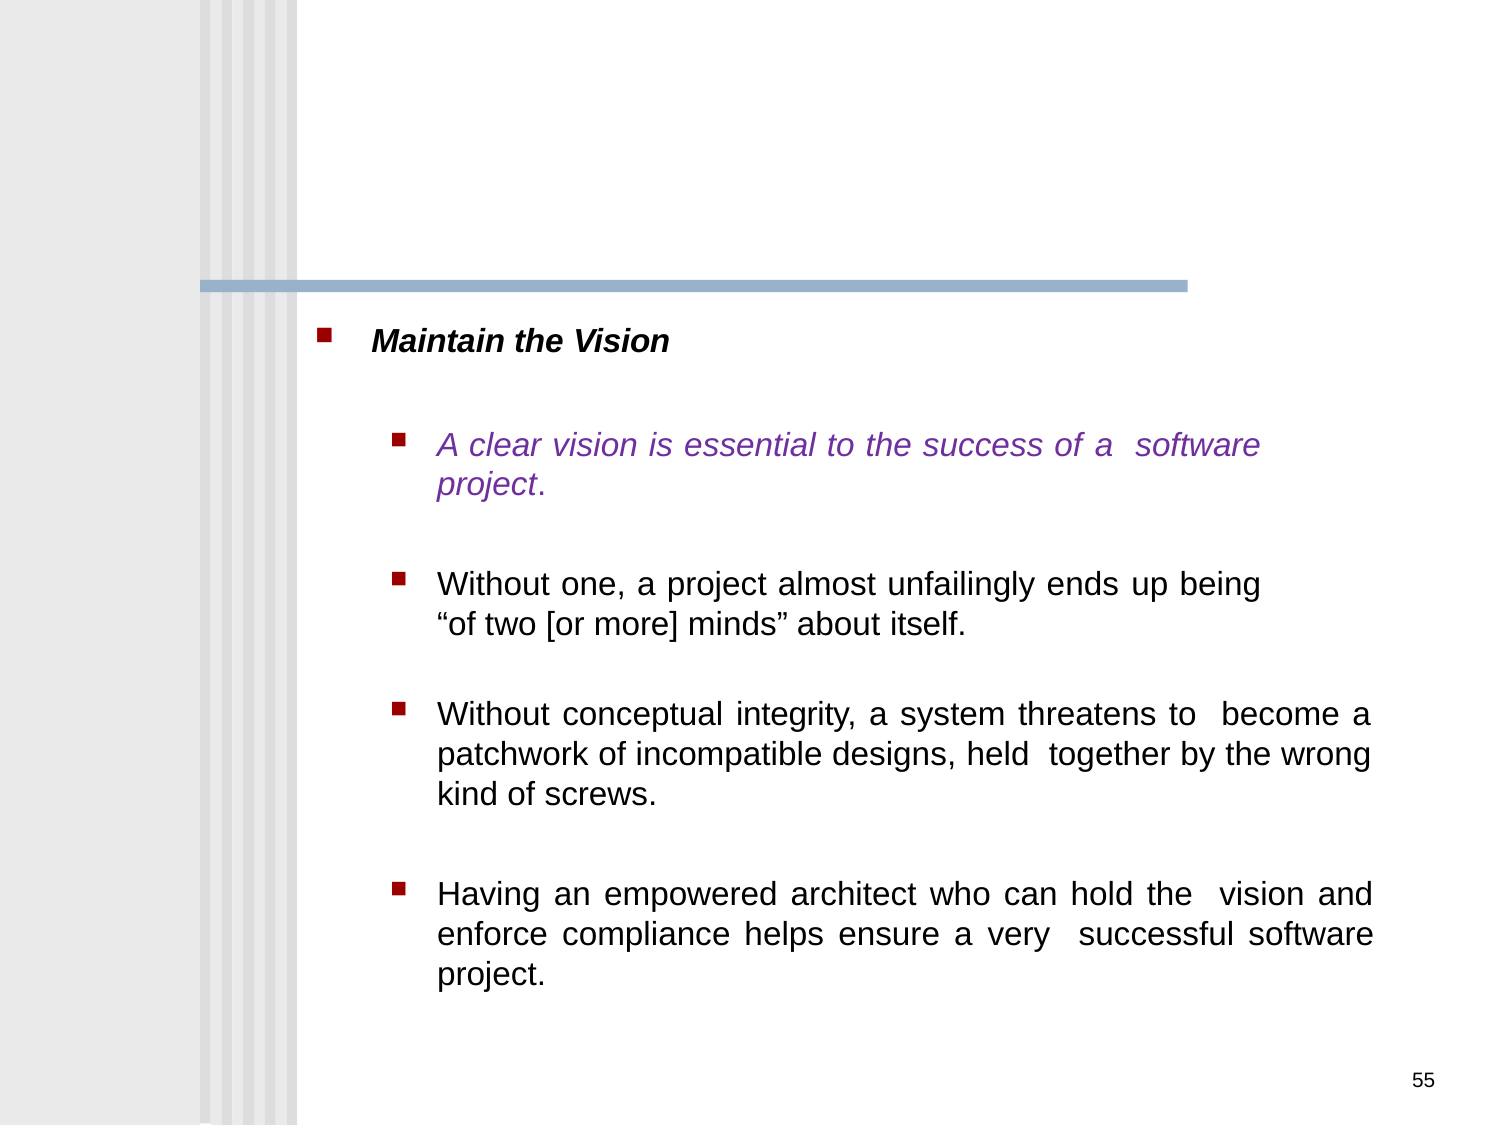

Maintain the Vision

A clear vision is essential to the success of a  software project.

Without one, a project almost unfailingly ends up being “of two [or more] minds” about itself.

Without conceptual integrity, a system threatens to  become a patchwork of incompatible designs, held  together by the wrong kind of screws.

Having an empowered architect who can hold the  vision and enforce compliance helps ensure a very  successful software project.
55